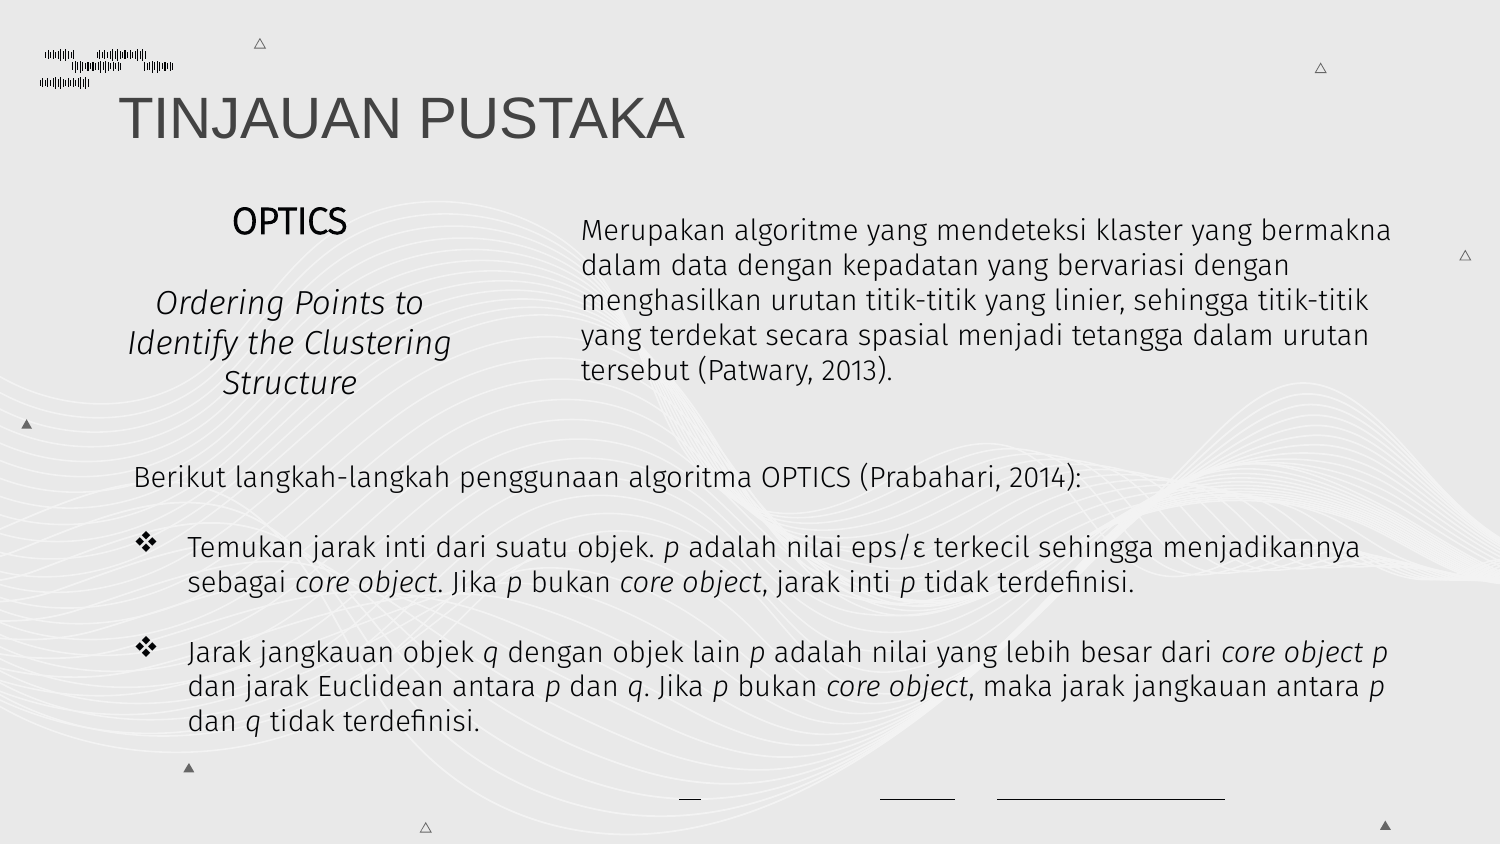

# TINJAUAN PUSTAKA
OPTICS

Ordering Points to Identify the Clustering Structure
Merupakan algoritme yang mendeteksi klaster yang bermakna dalam data dengan kepadatan yang bervariasi dengan menghasilkan urutan titik-titik yang linier, sehingga titik-titik yang terdekat secara spasial menjadi tetangga dalam urutan tersebut (Patwary, 2013).
Berikut langkah-langkah penggunaan algoritma OPTICS (Prabahari, 2014):

Temukan jarak inti dari suatu objek. p adalah nilai eps/ε terkecil sehingga menjadikannya sebagai core object. Jika p bukan core object, jarak inti p tidak terdefinisi.

Jarak jangkauan objek q dengan objek lain p adalah nilai yang lebih besar dari core object p dan jarak Euclidean antara p dan q. Jika p bukan core object, maka jarak jangkauan antara p dan q tidak terdefinisi.